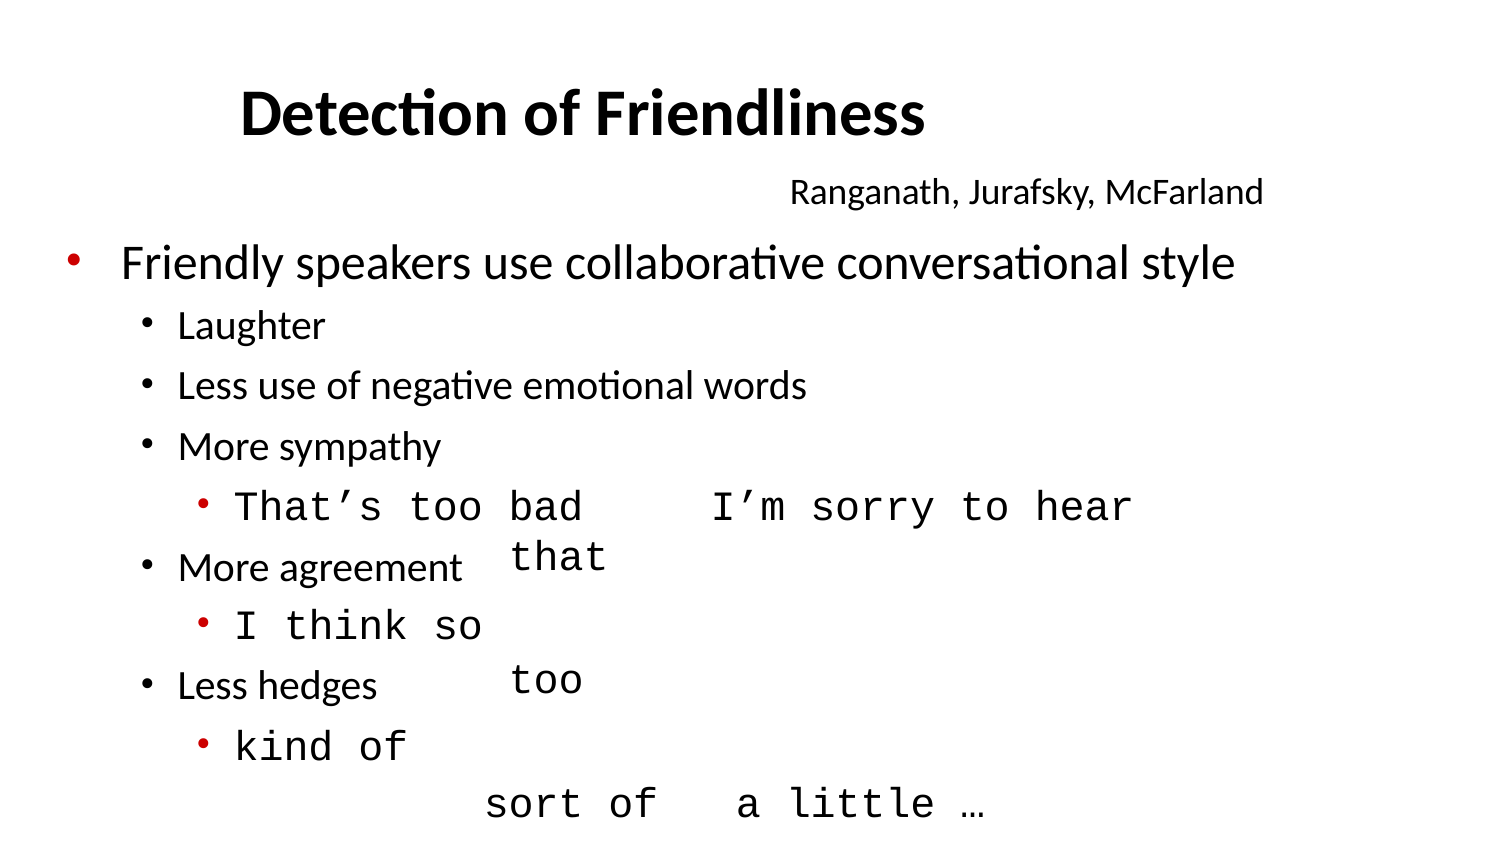

# Detection of Friendliness
Ranganath, Jurafsky, McFarland
Friendly speakers use collaborative conversational style
Laughter
Less use of negative emotional words
More sympathy
That’s too
More agreement
I think so
Less hedges
kind of
bad	I’m sorry to hear that

too

sort of	a little …